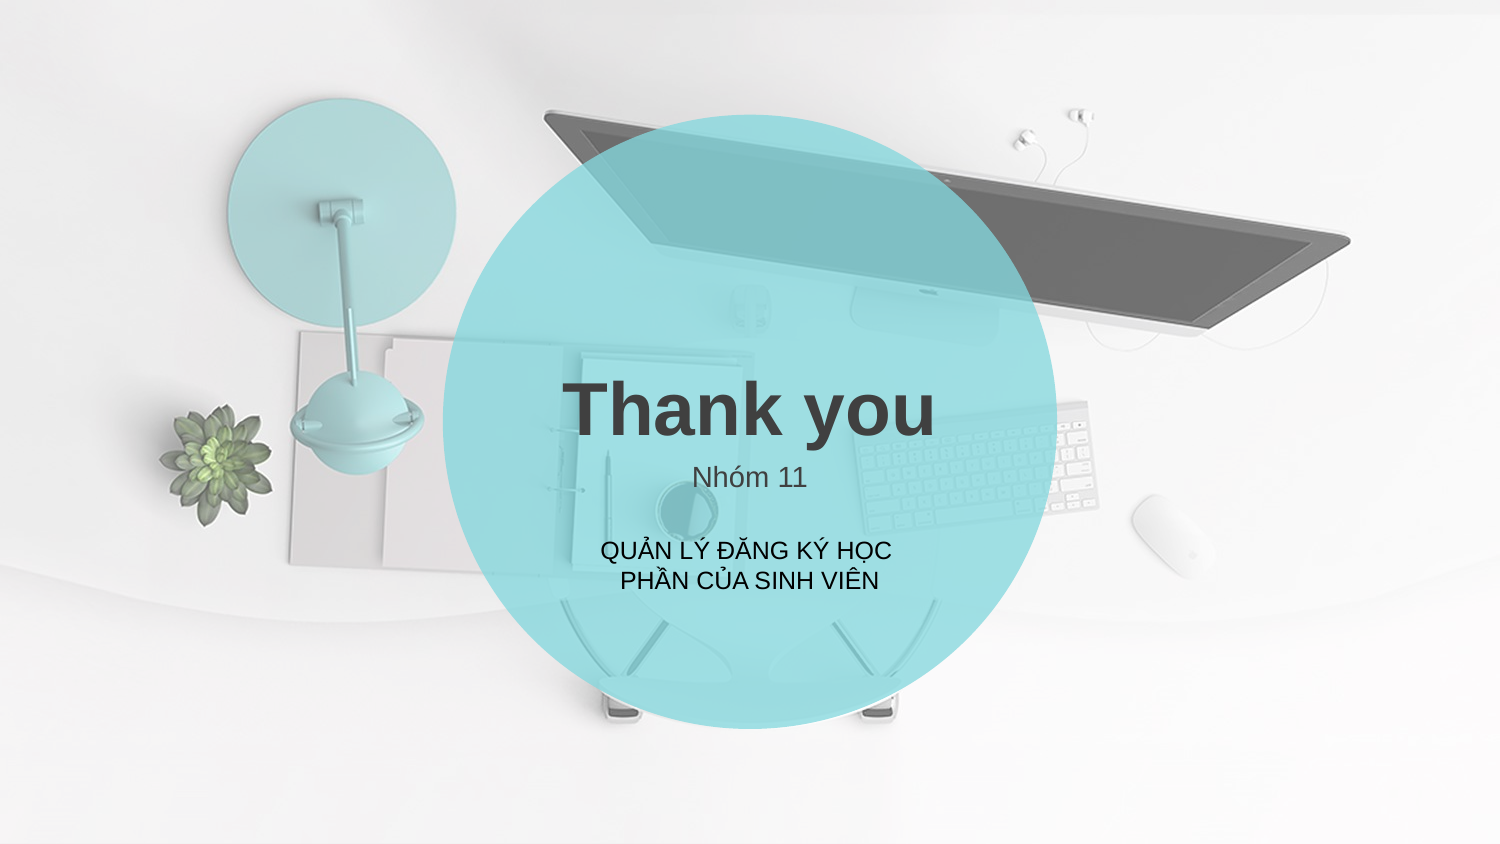

Thank you
Nhóm 11
QUẢN LÝ ĐĂNG KÝ HỌC
PHẦN CỦA SINH VIÊN